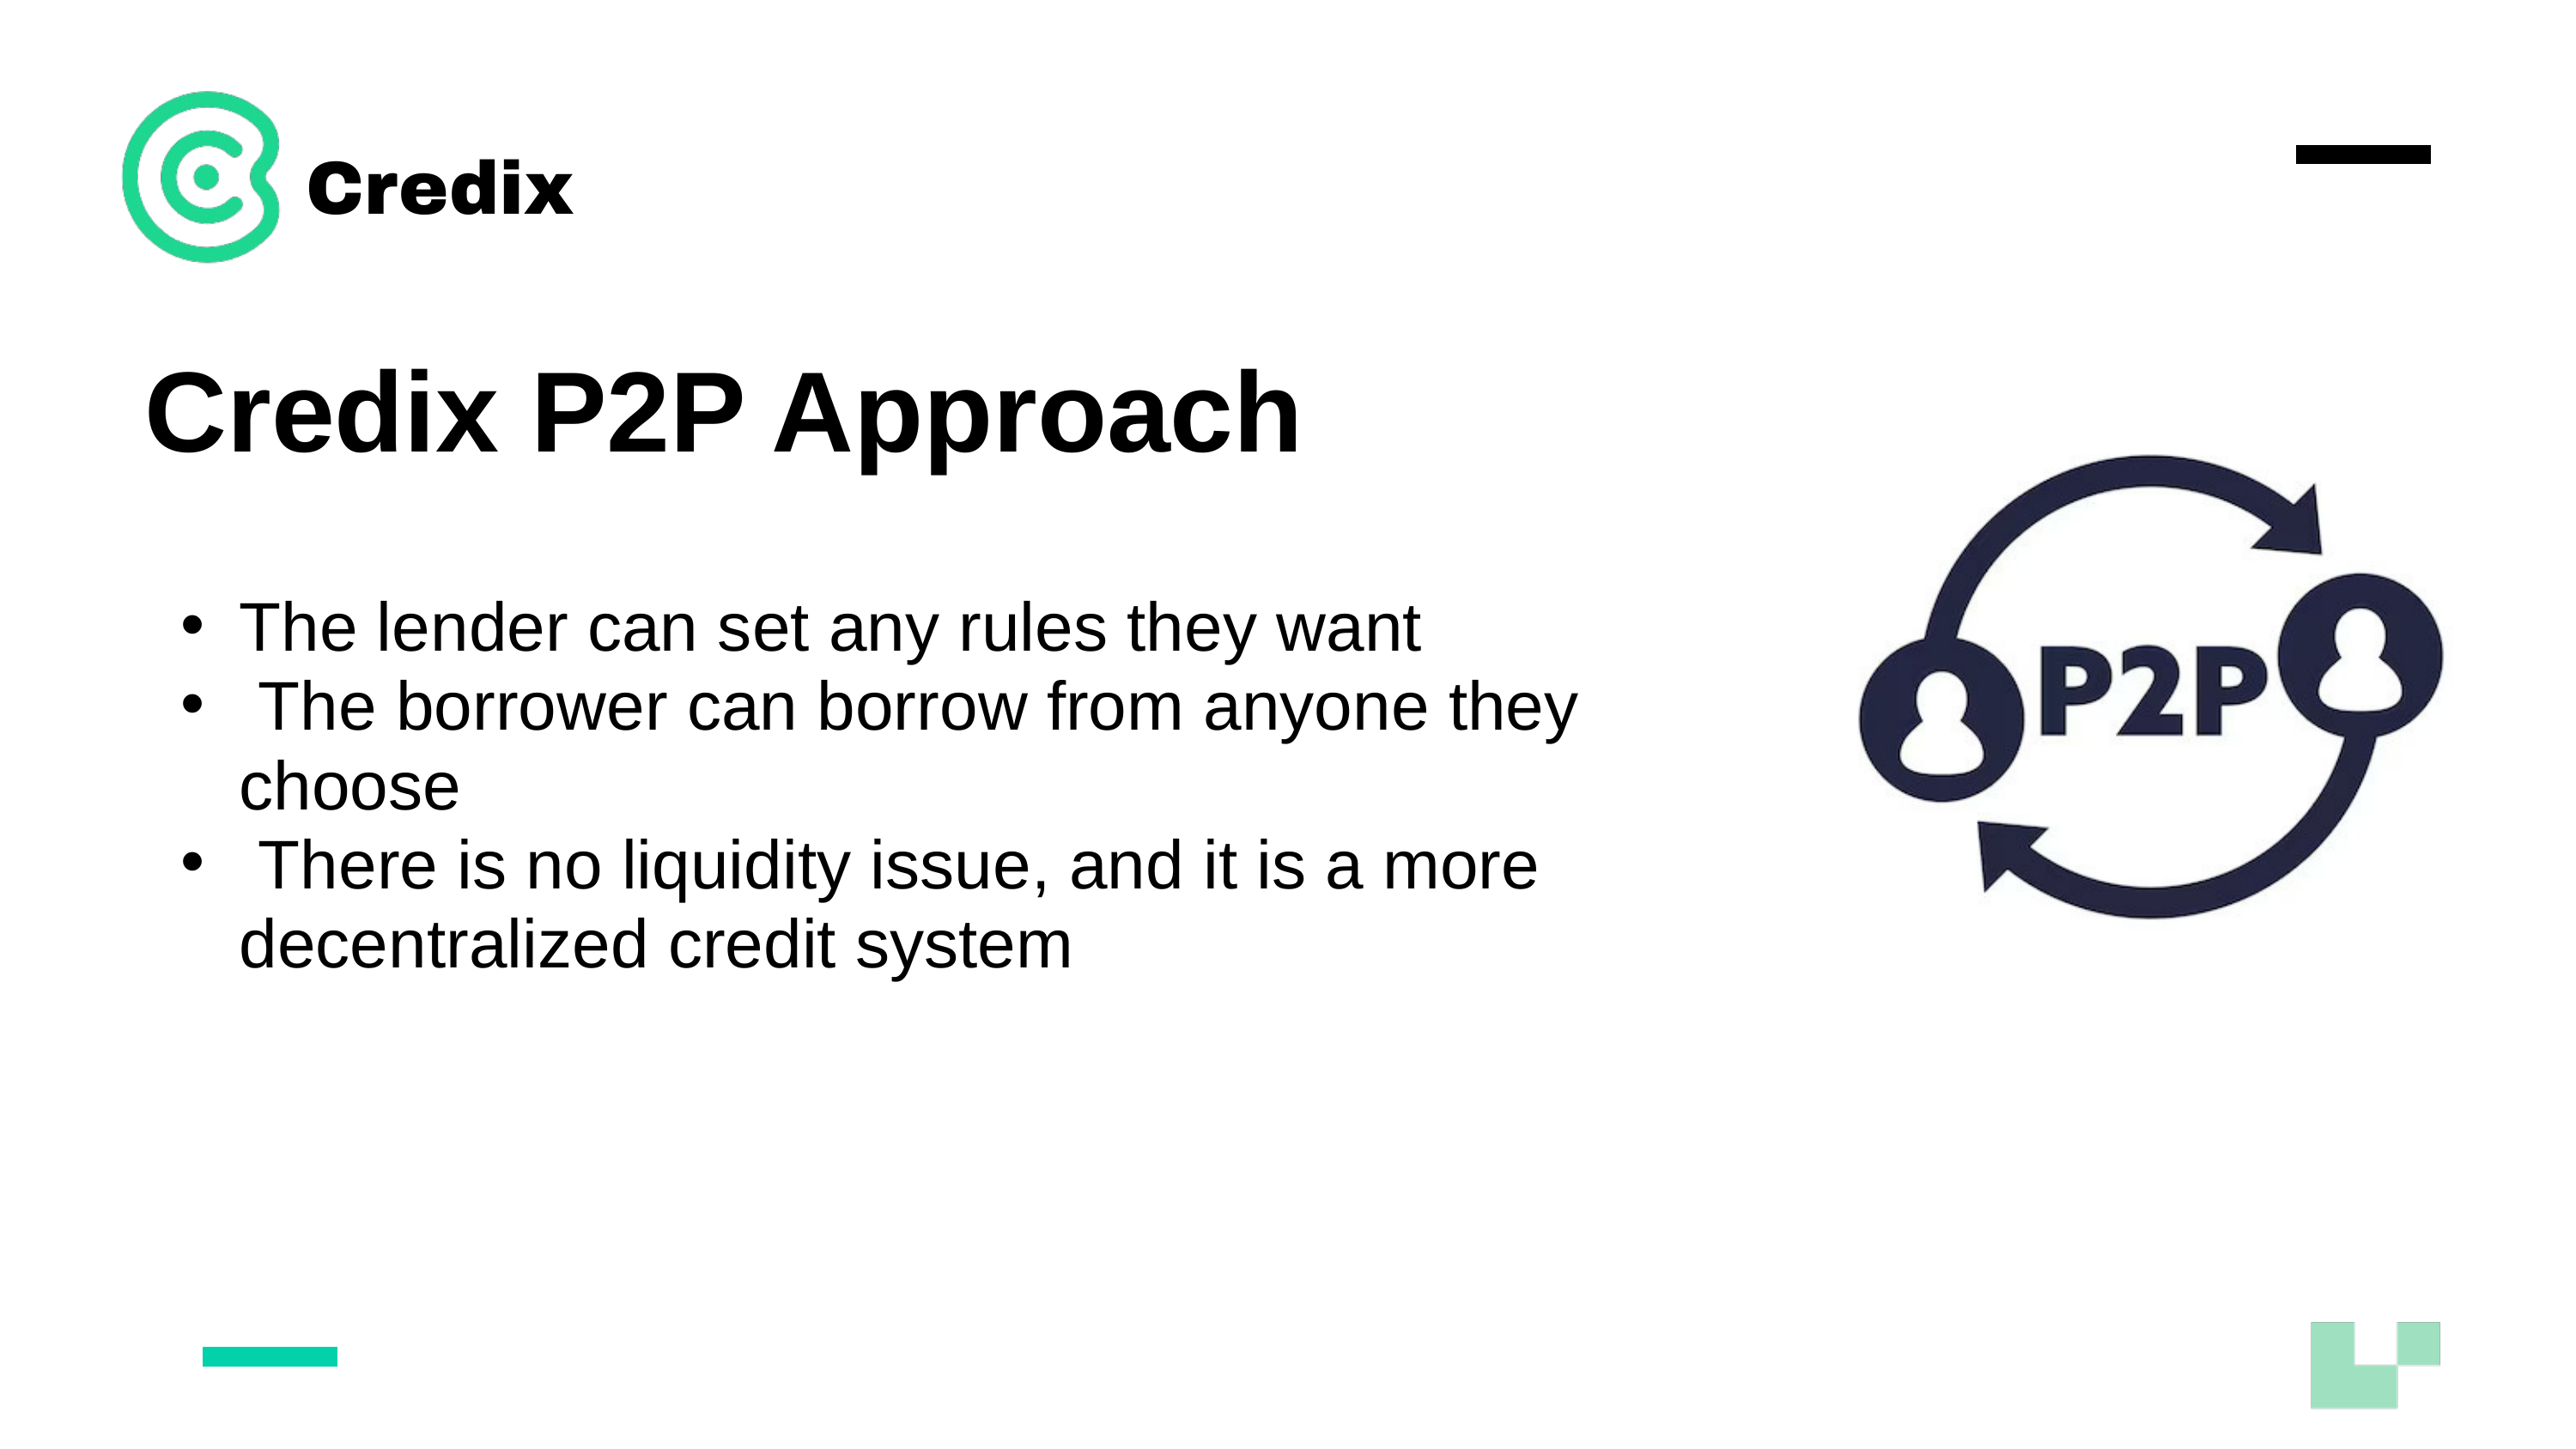

Credix

Credix P2P Approach
The lender can set any rules they want
 The borrower can borrow from anyone they choose
 There is no liquidity issue, and it is a more decentralized credit system